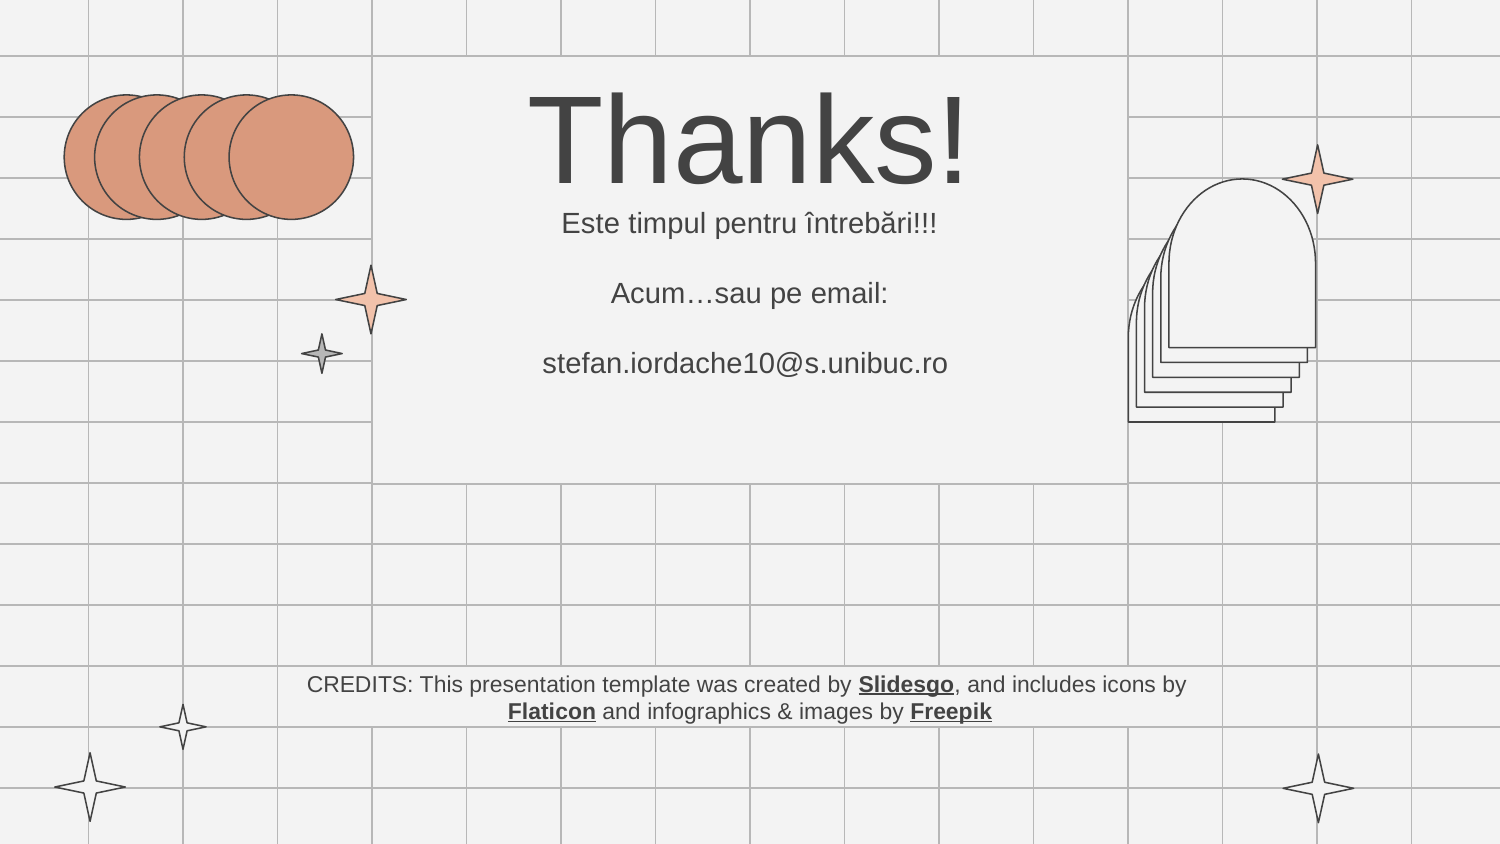

# Thanks!

Este timpul pentru întrebări!!!

Acum…sau pe email:

stefan.iordache10@s.unibuc.ro